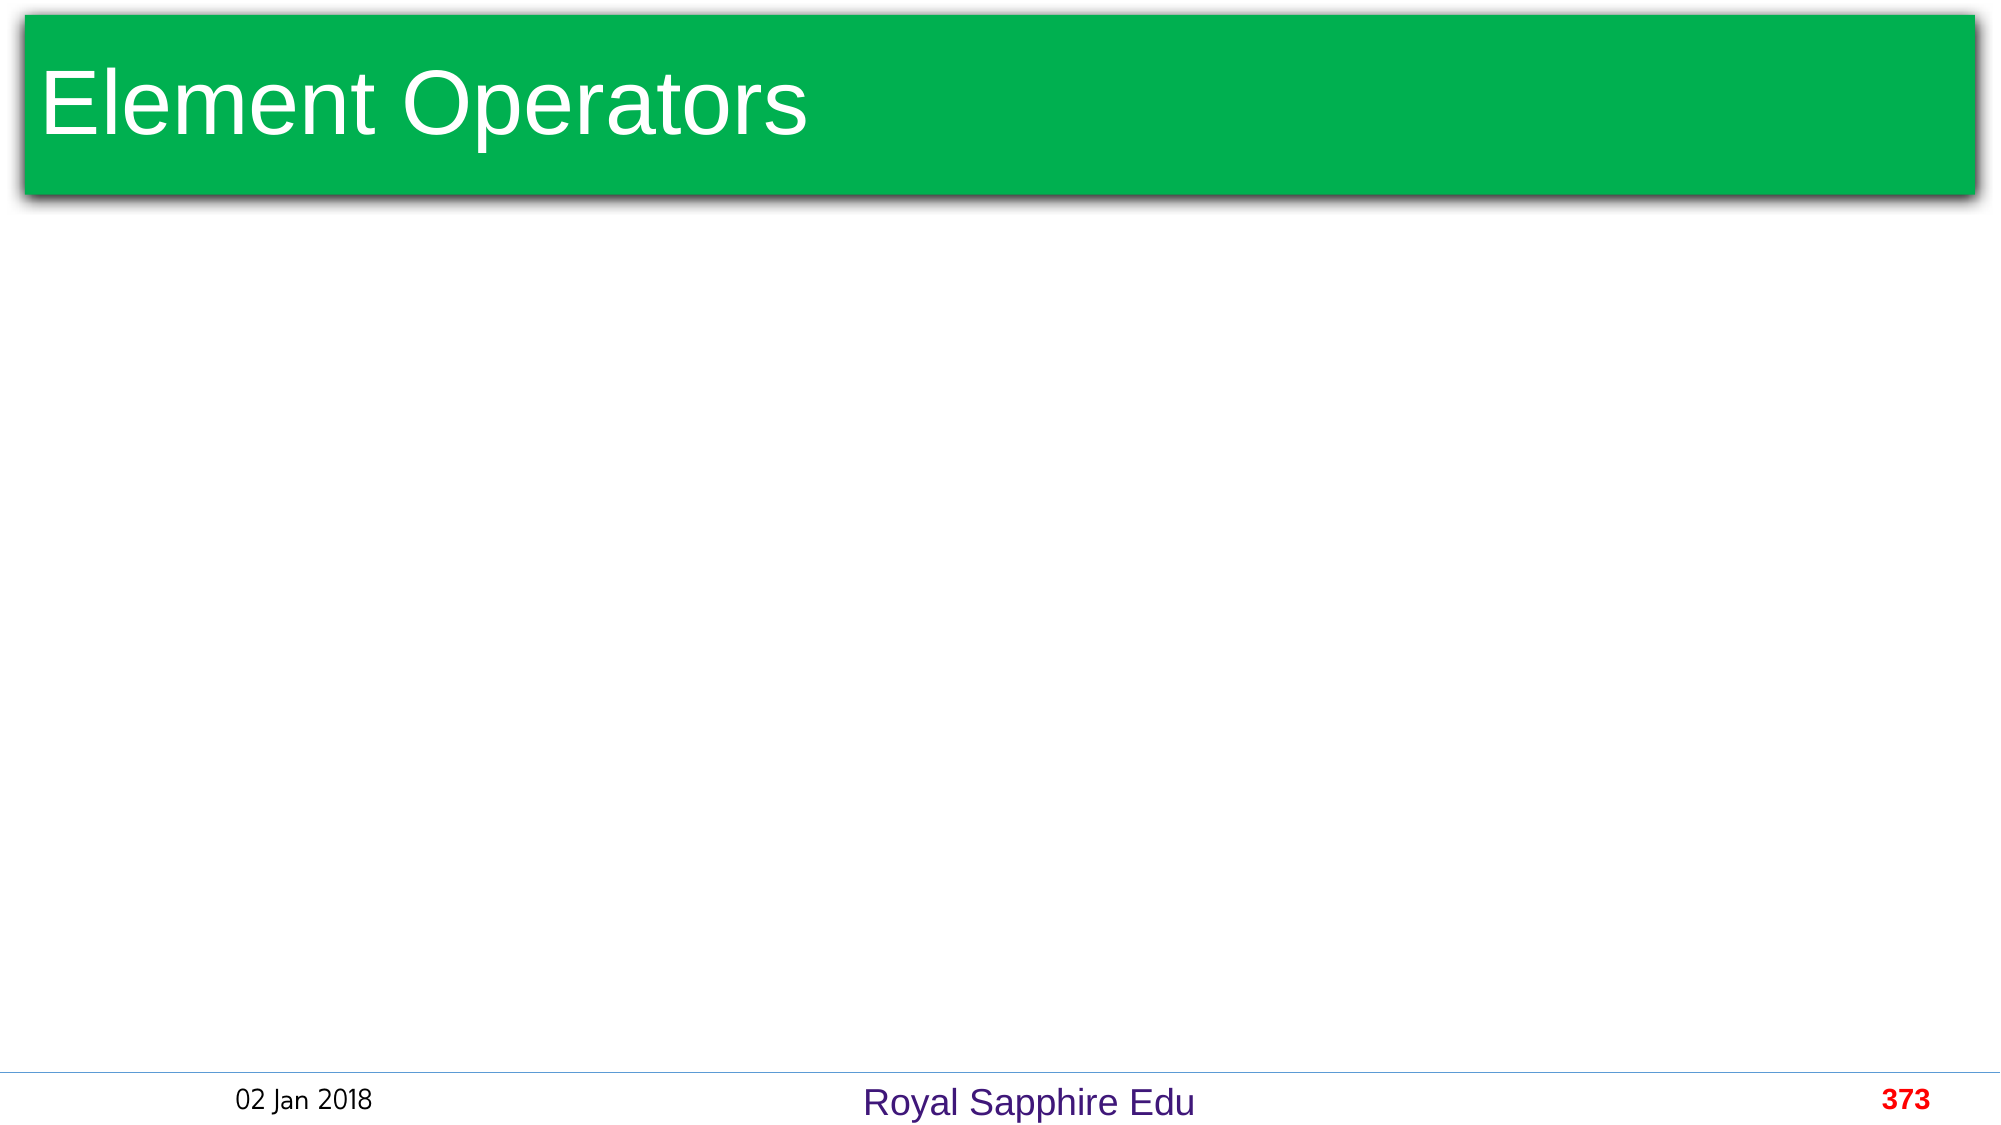

# Element Operators

02 Jan 2018
373